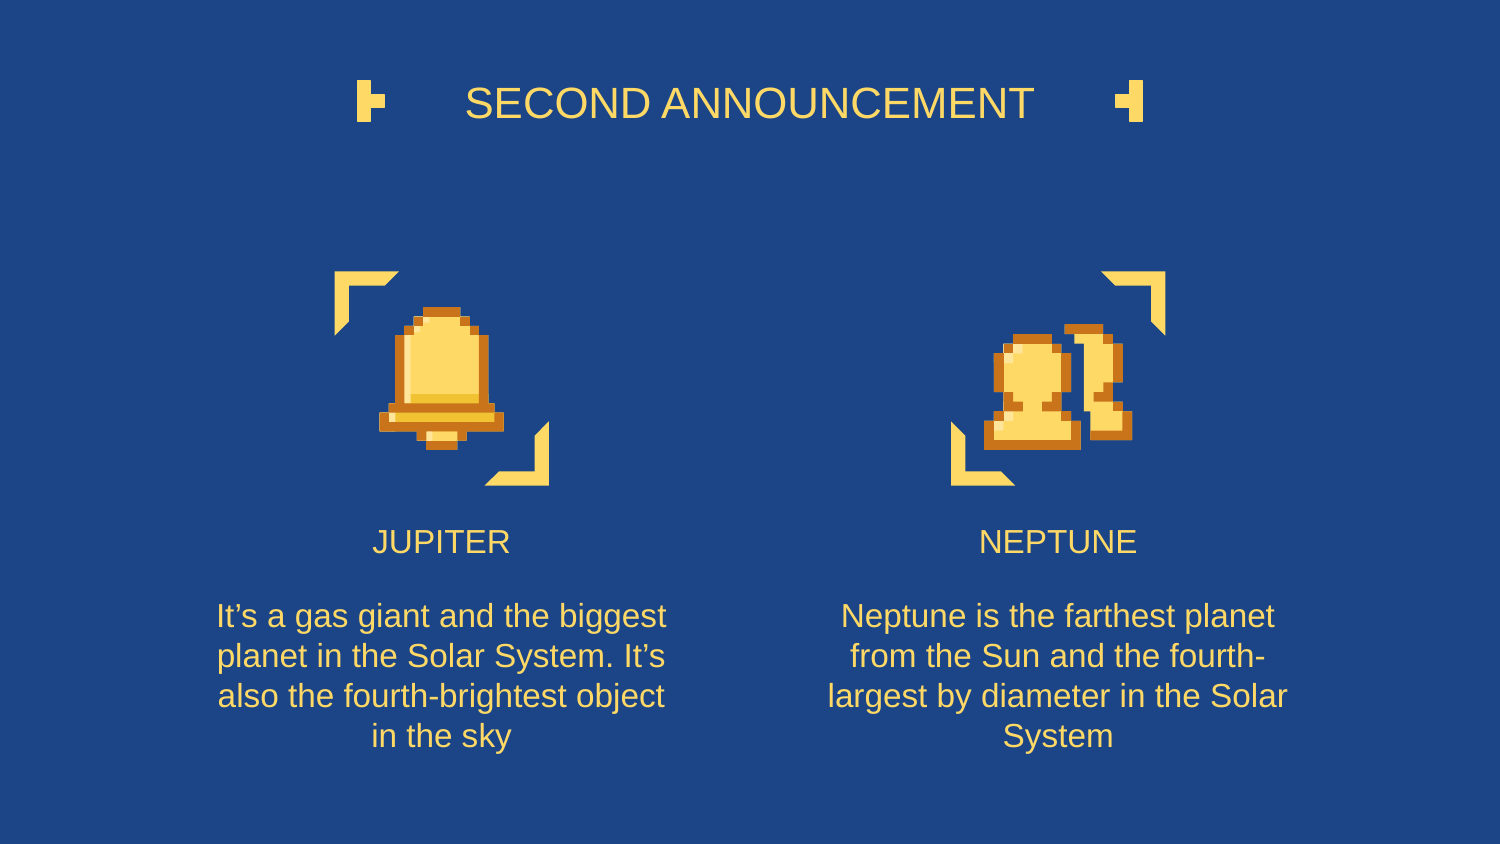

# SECOND ANNOUNCEMENT

JUPITER
NEPTUNE
It’s a gas giant and the biggest planet in the Solar System. It’s also the fourth-brightest object in the sky

Neptune is the farthest planet from the Sun and the fourth-largest by diameter in the Solar System